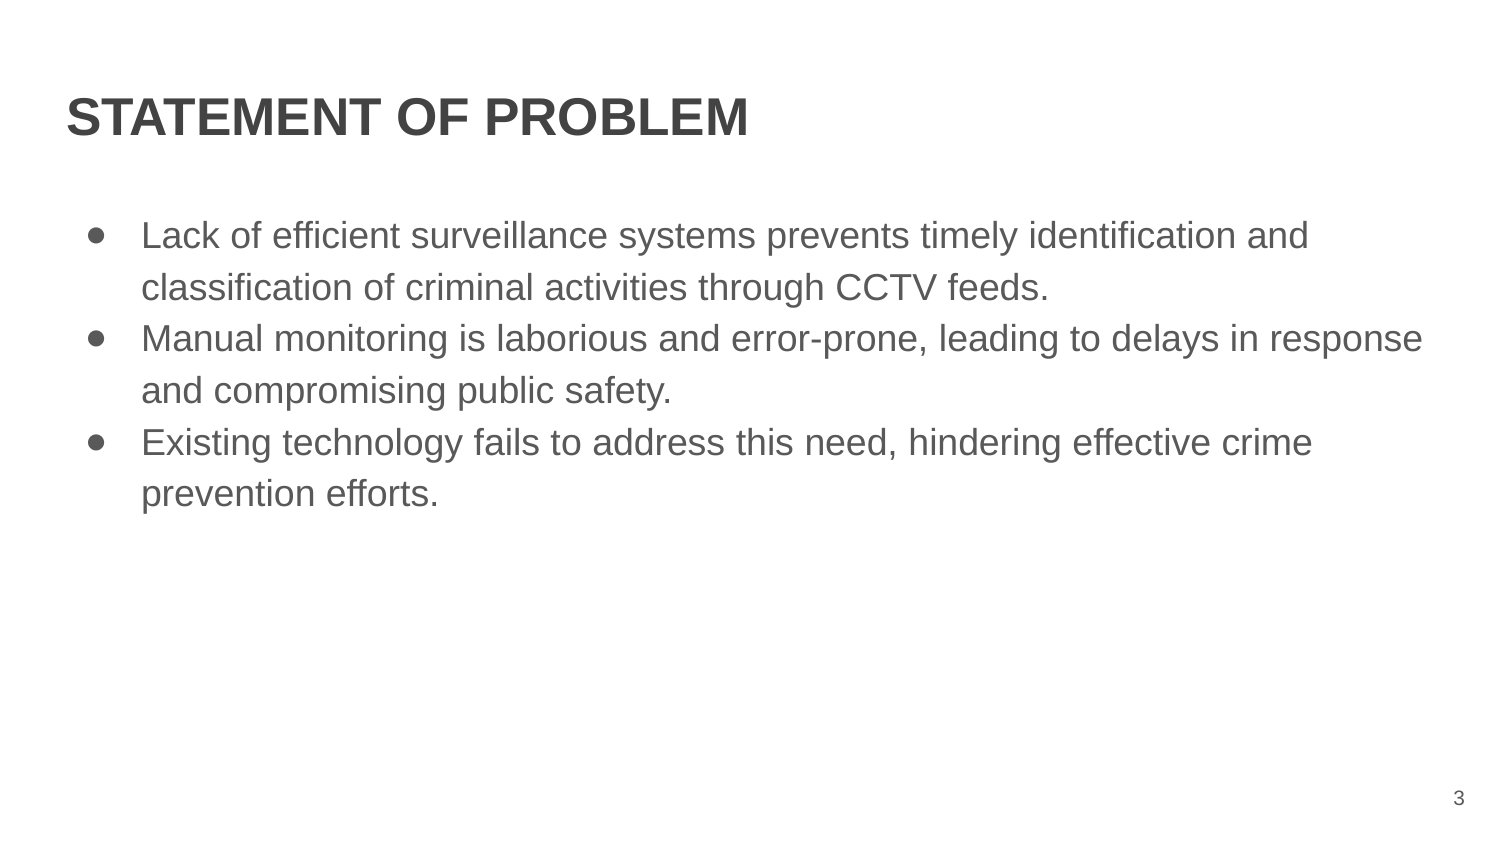

# STATEMENT OF PROBLEM
Lack of efficient surveillance systems prevents timely identification and classification of criminal activities through CCTV feeds.
Manual monitoring is laborious and error-prone, leading to delays in response and compromising public safety.
Existing technology fails to address this need, hindering effective crime prevention efforts.
3